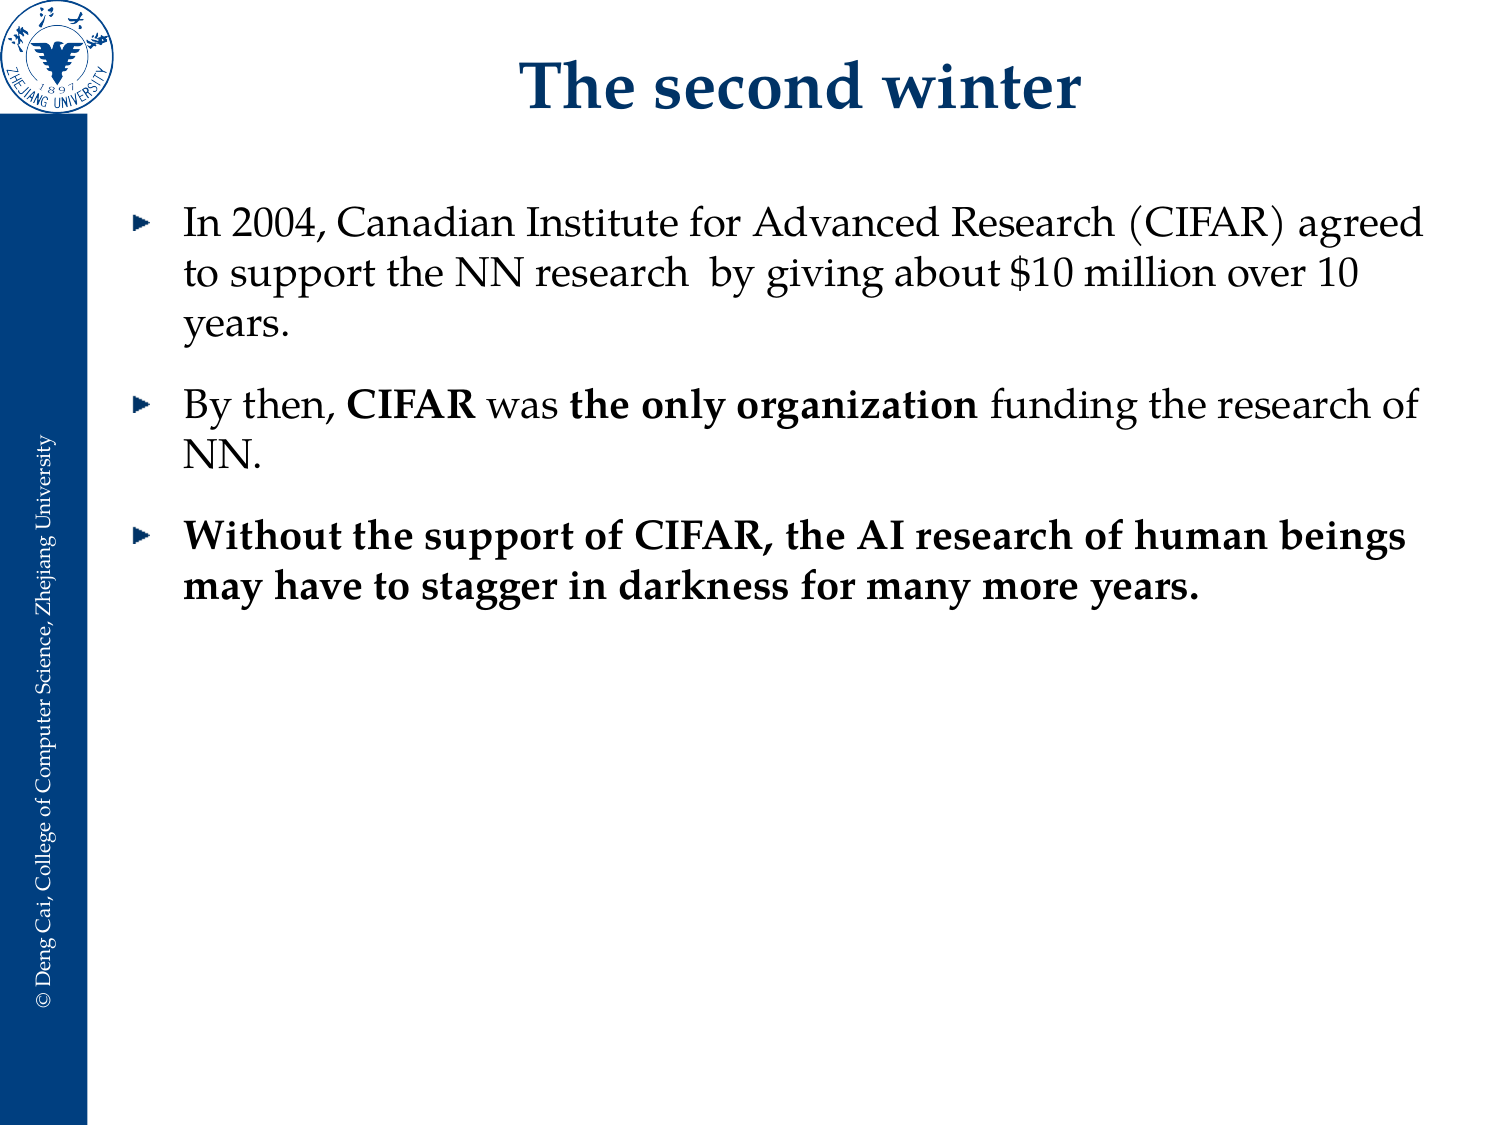

# The second winter
In 2004, Canadian Institute for Advanced Research (CIFAR) agreed to support the NN research  by giving about $10 million over 10 years.
By then, CIFAR was the only organization funding the research of NN.
Without the support of CIFAR, the AI research of human beings may have to stagger in darkness for many more years.